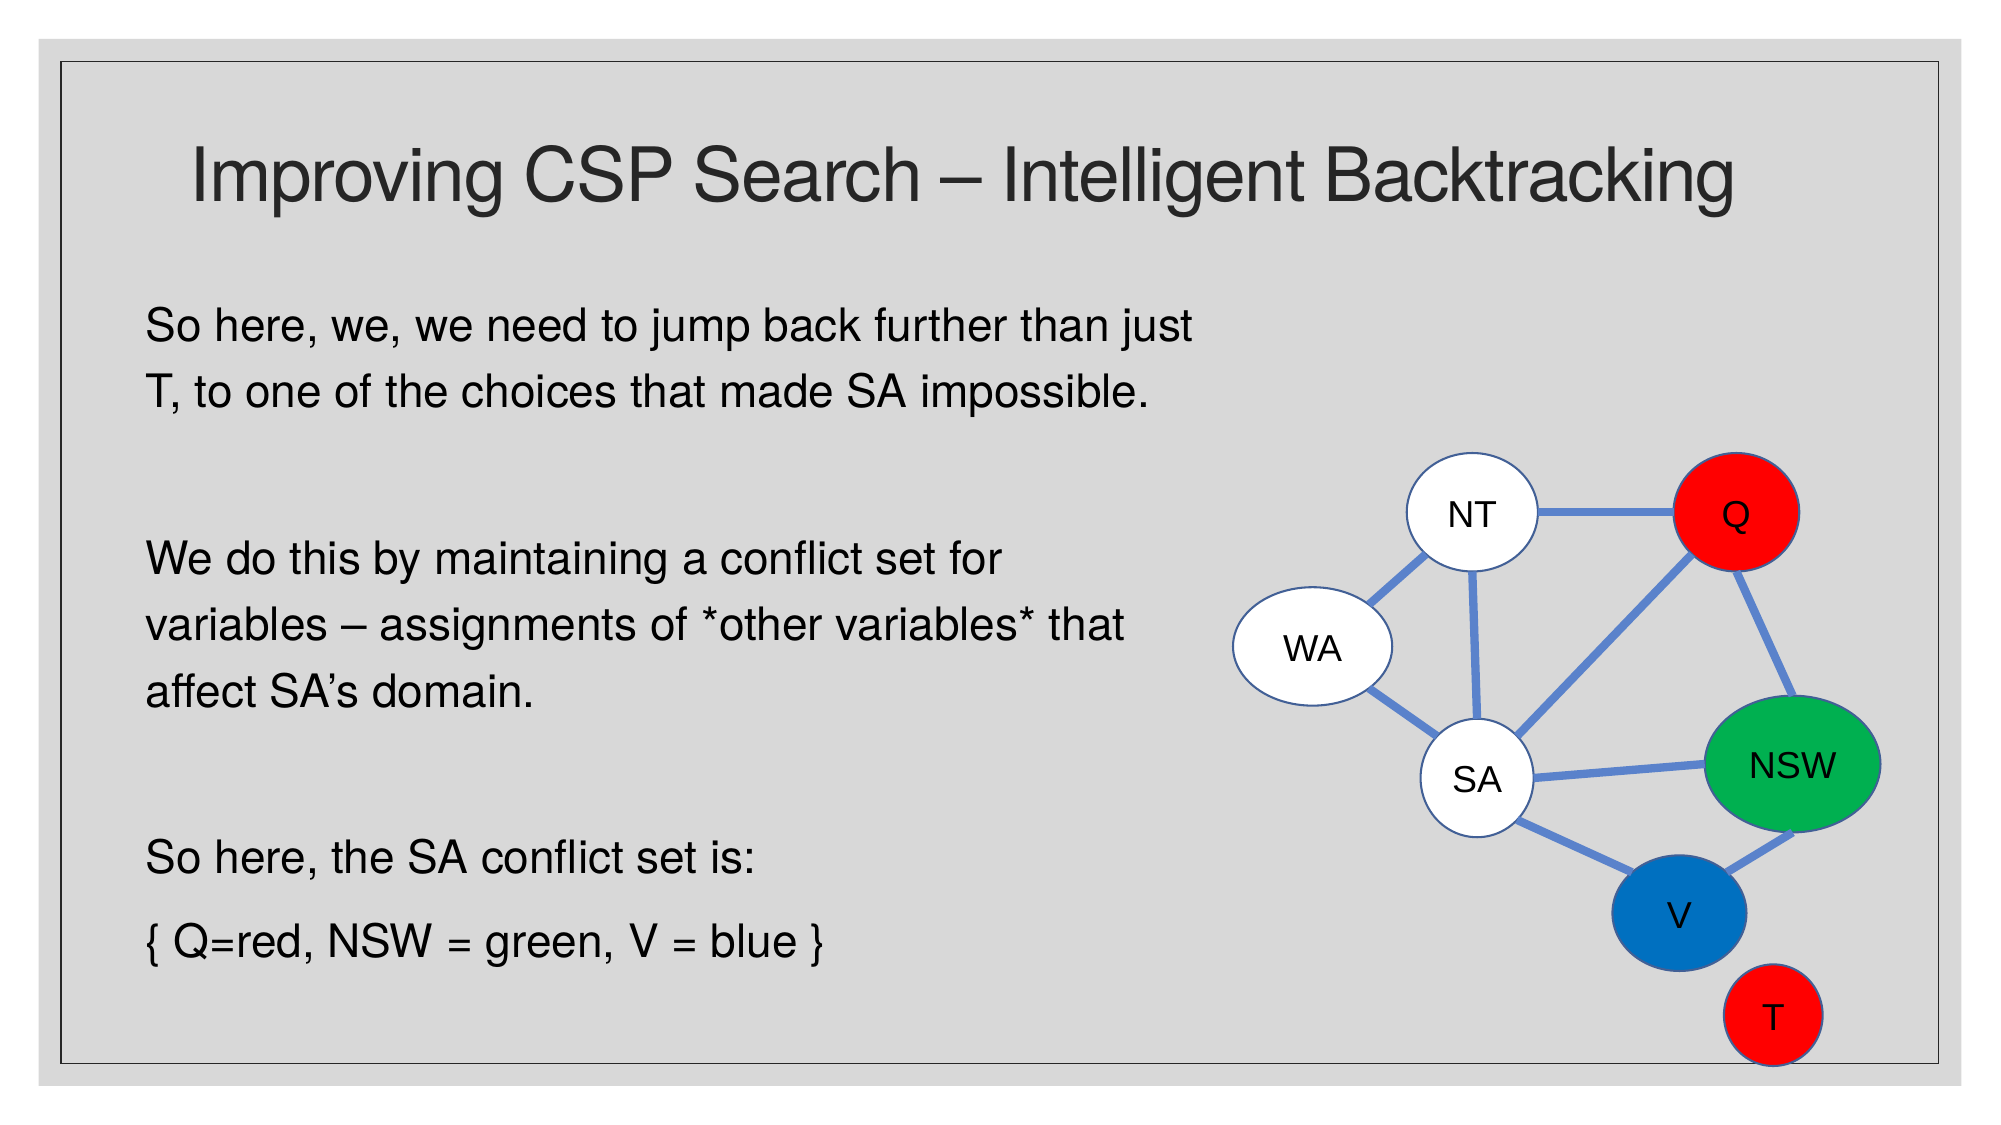

# Improving CSP Search – Intelligent Backtracking
So here, we, we need to jump back further than just T, to one of the choices that made SA impossible.

We do this by maintaining a conflict set for variables – assignments of *other variables* that affect SA’s domain.

So here, the SA conflict set is:
{ Q=red, NSW = green, V = blue }

NT
Q
WA
NSW
SA
V
T